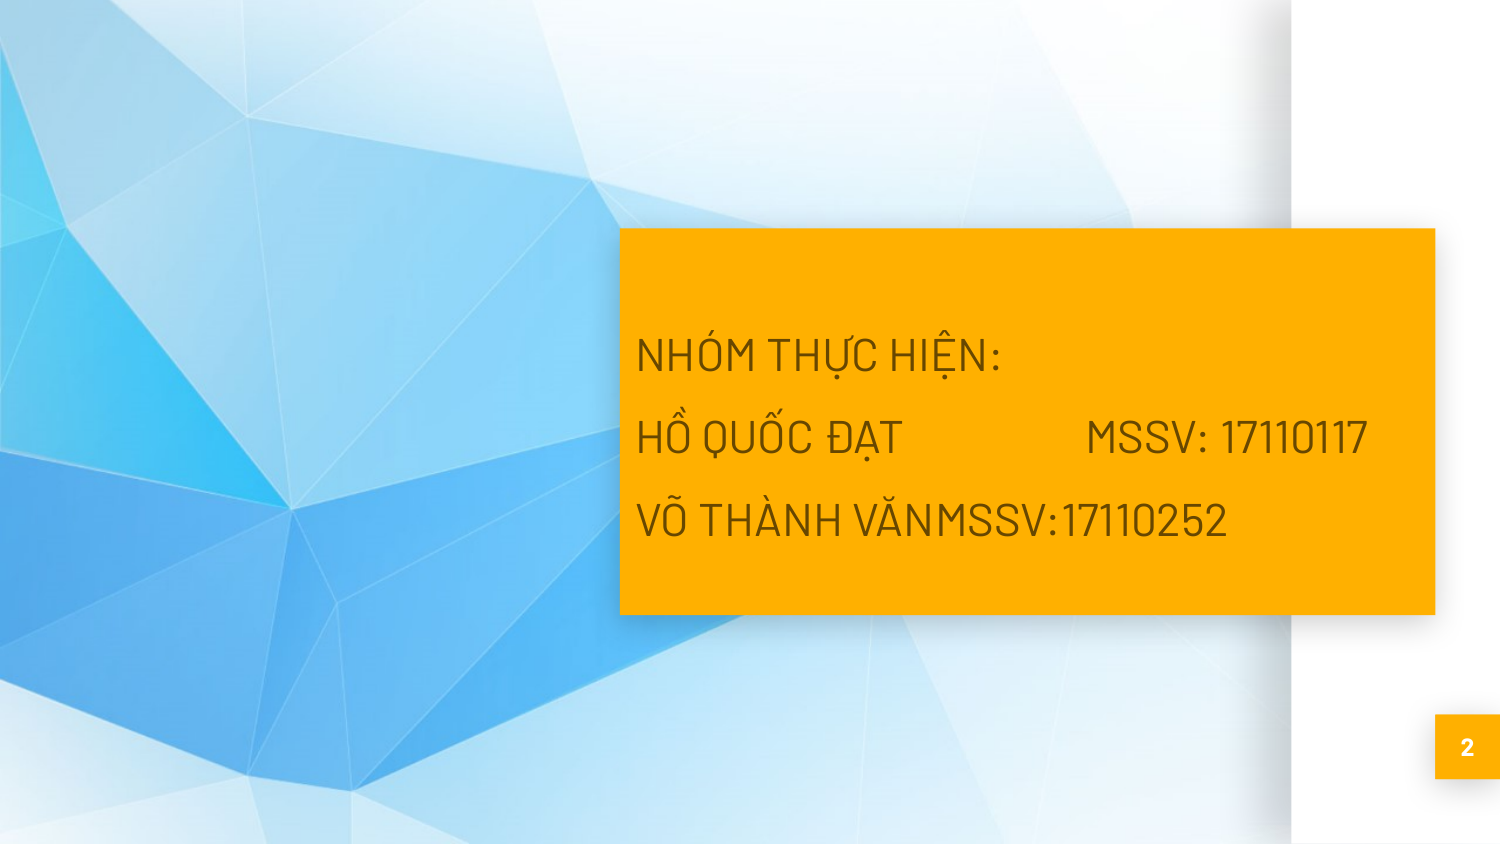

NHÓM THỰC HIỆN:
HỒ QUỐC ĐẠT		MSSV: 17110117
VÕ THÀNH VĂN	MSSV:17110252
2